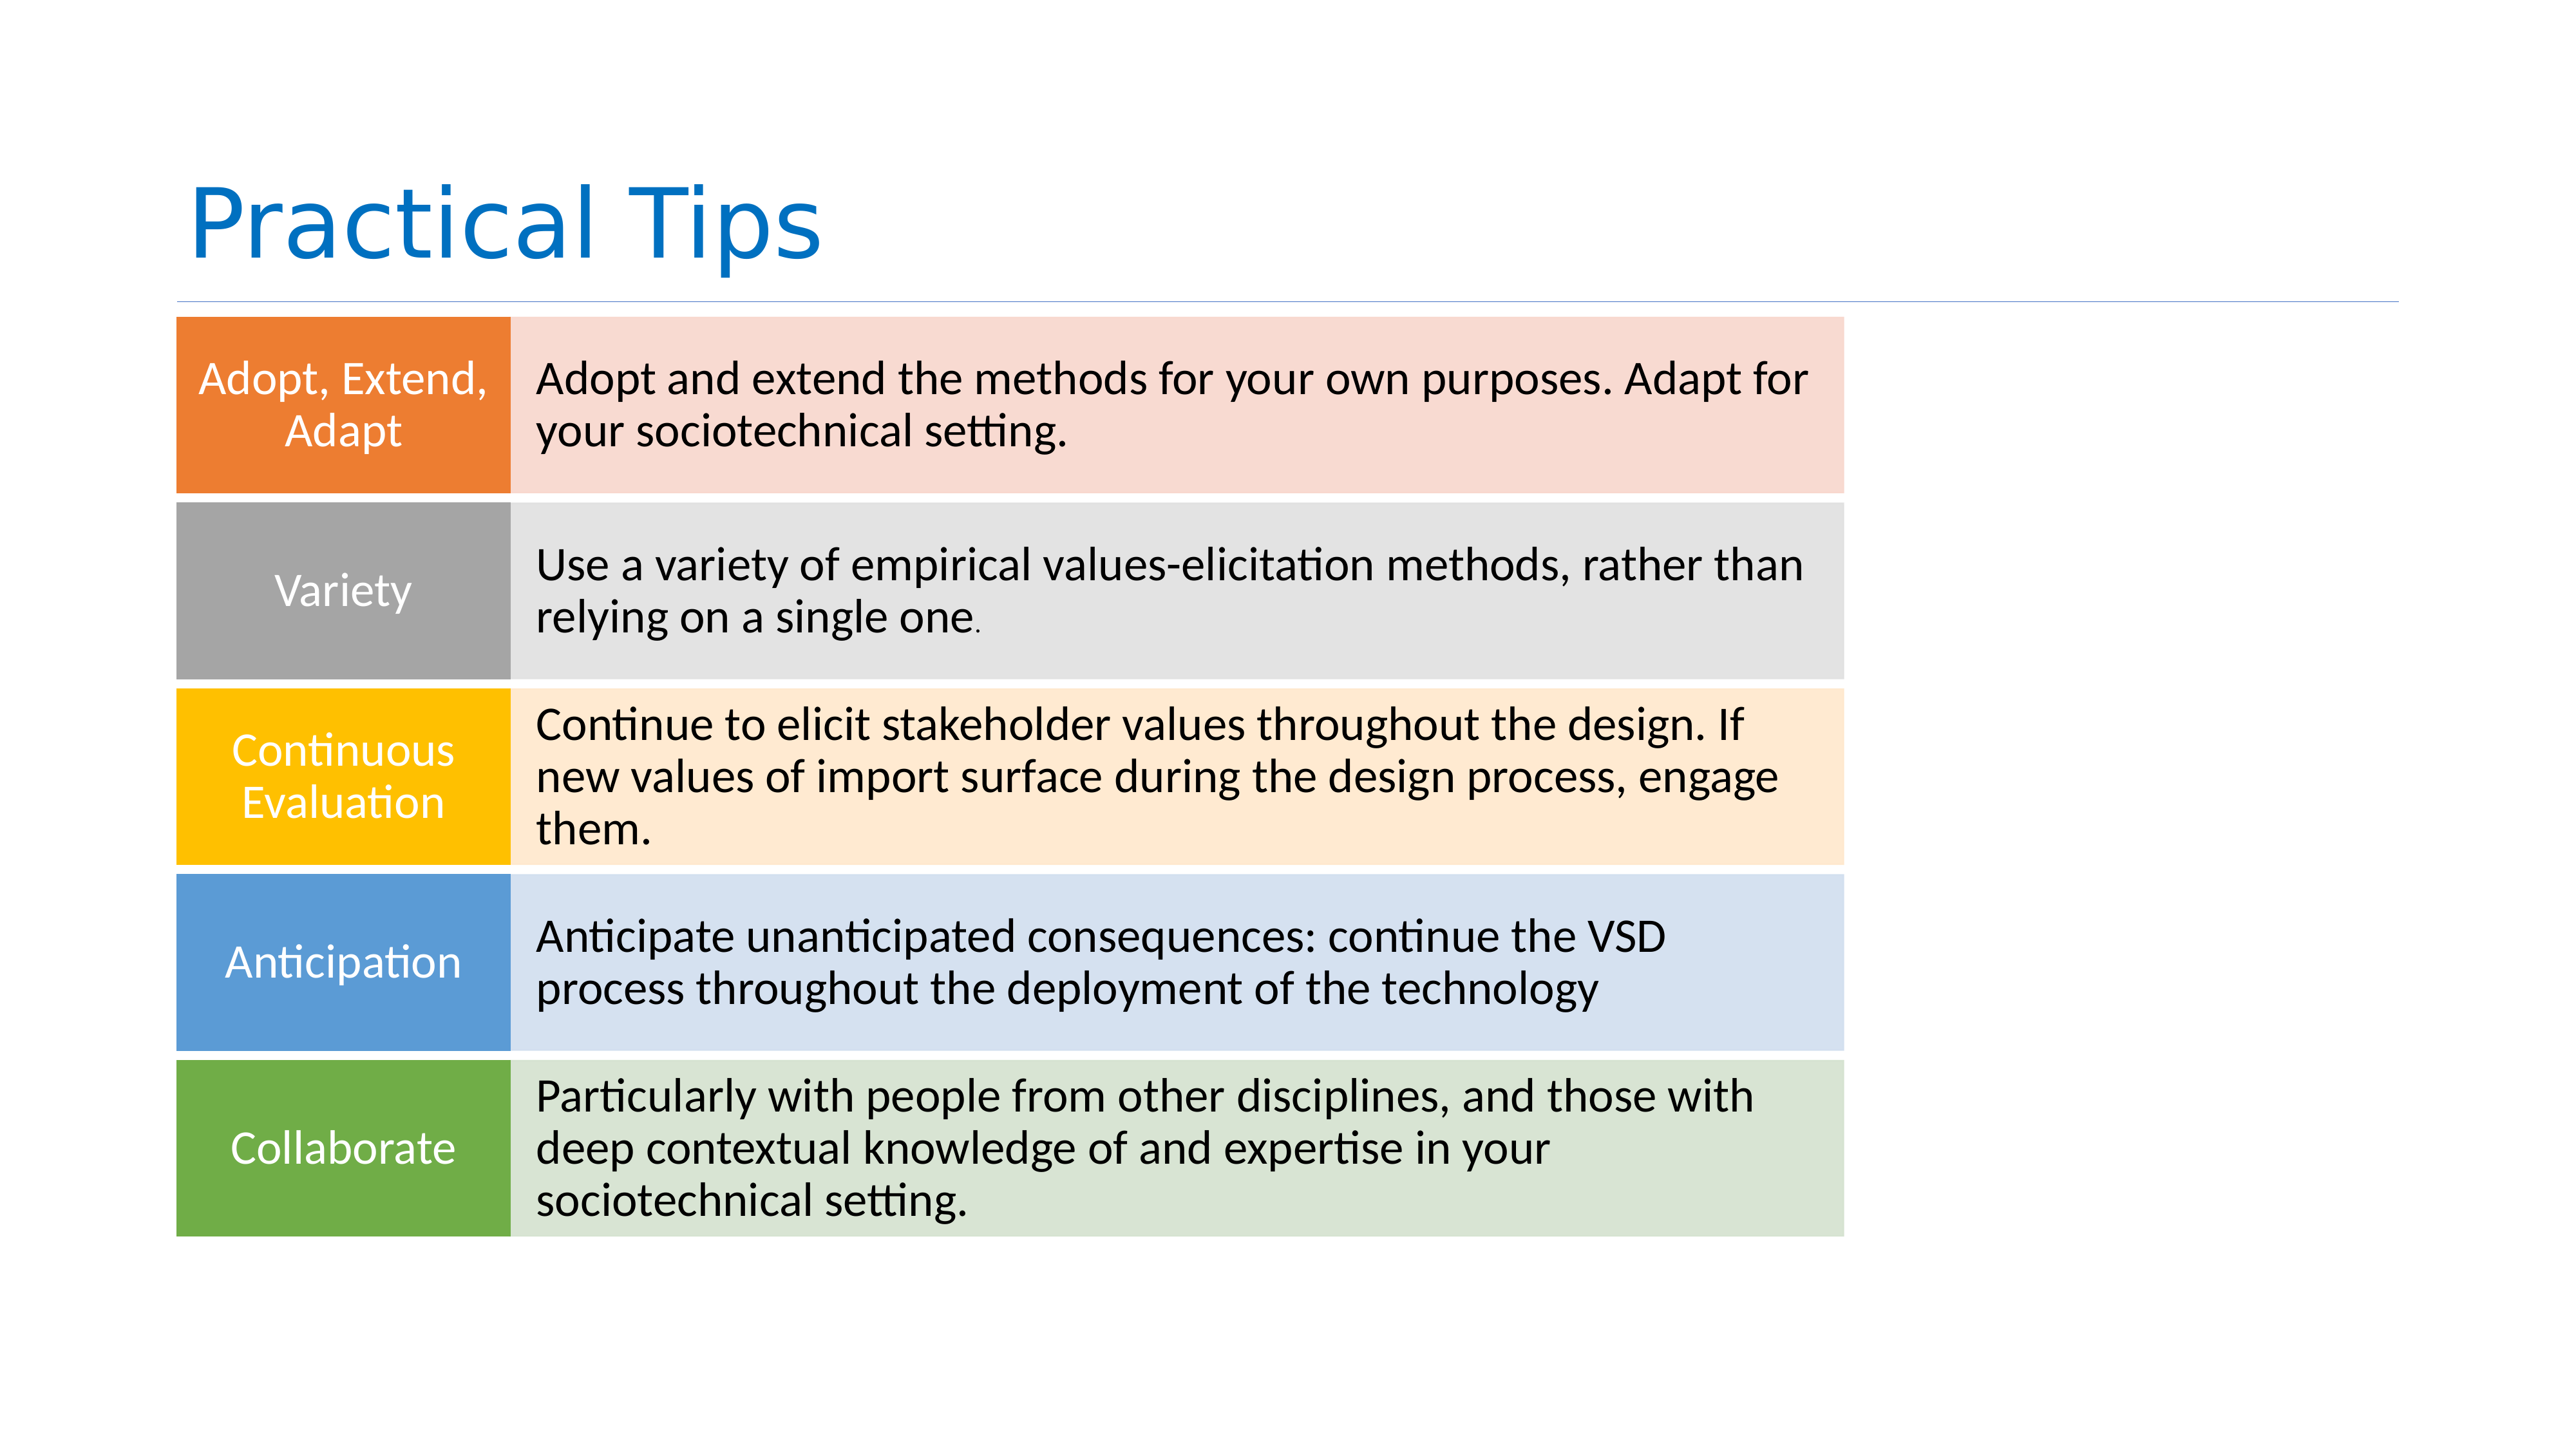

# Practical Tips
Adopt and extend the methods for your own purposes. Adapt for your sociotechnical setting.
Adopt, Extend, Adapt
Use a variety of empirical values-elicitation methods, rather than relying on a single one.
Variety
Continue to elicit stakeholder values throughout the design. If new values of import surface during the design process, engage them.
Continuous Evaluation
Anticipate unanticipated consequences: continue the VSD process throughout the deployment of the technology
Anticipation
Particularly with people from other disciplines, and those with deep contextual knowledge of and expertise in your sociotechnical setting.
Collaborate